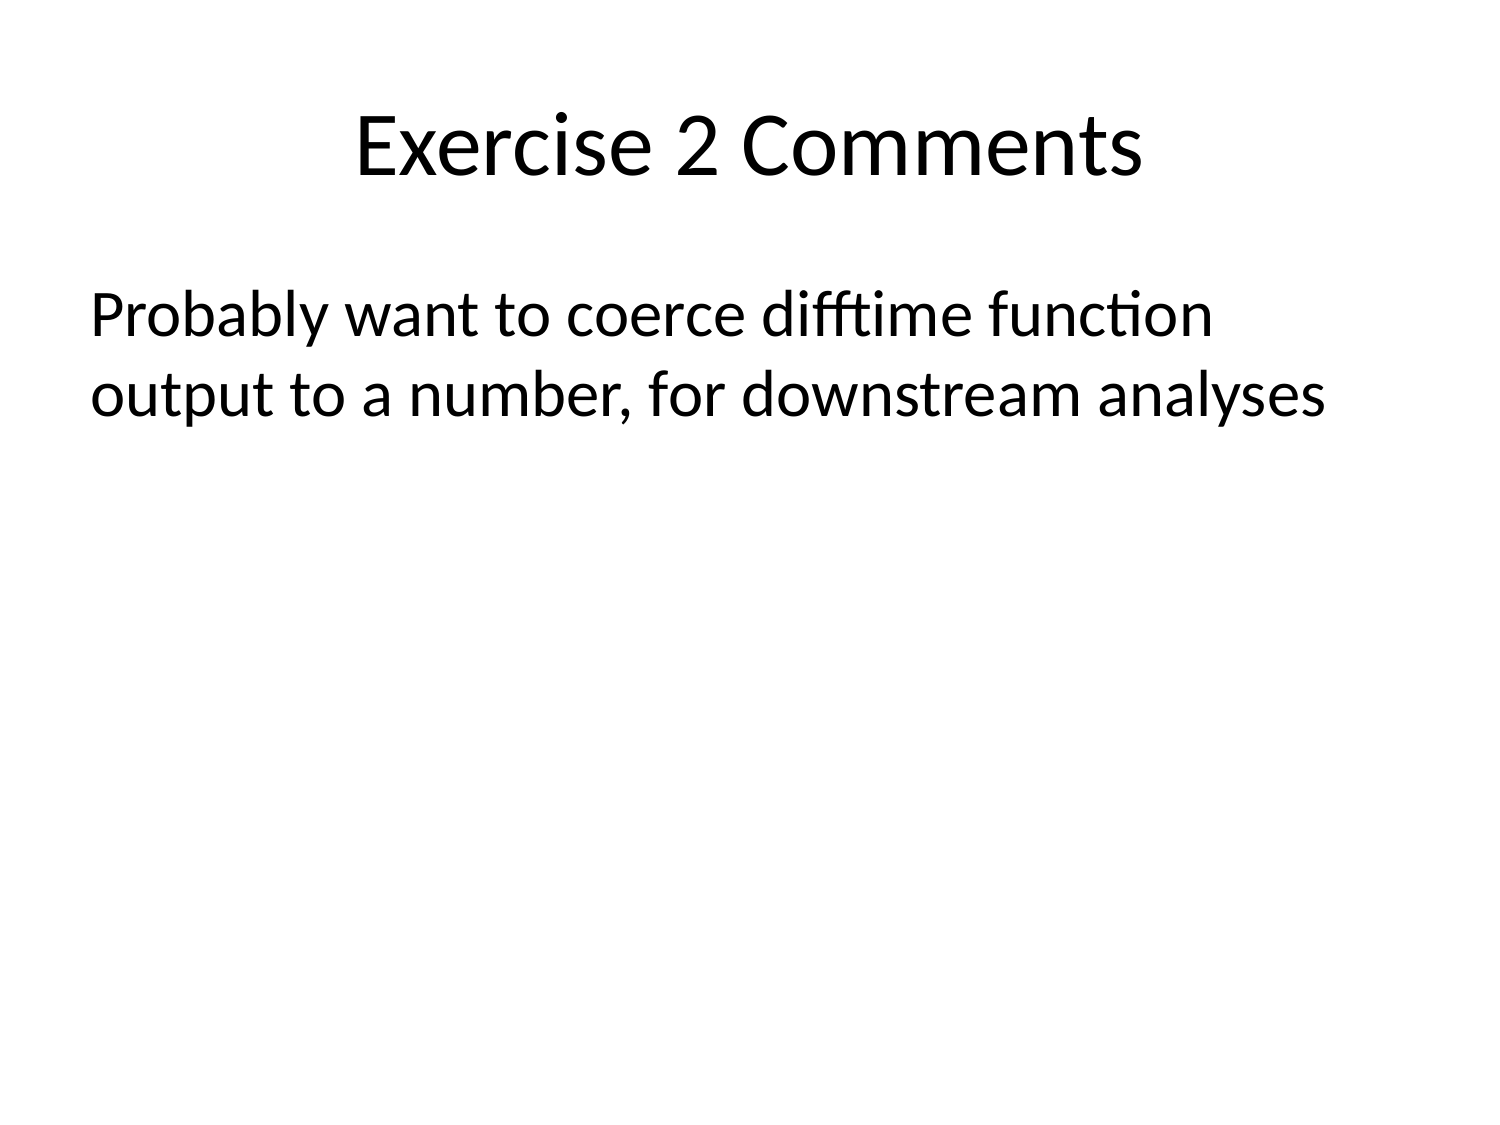

# Exercise 2 Comments
Probably want to coerce difftime function output to a number, for downstream analyses